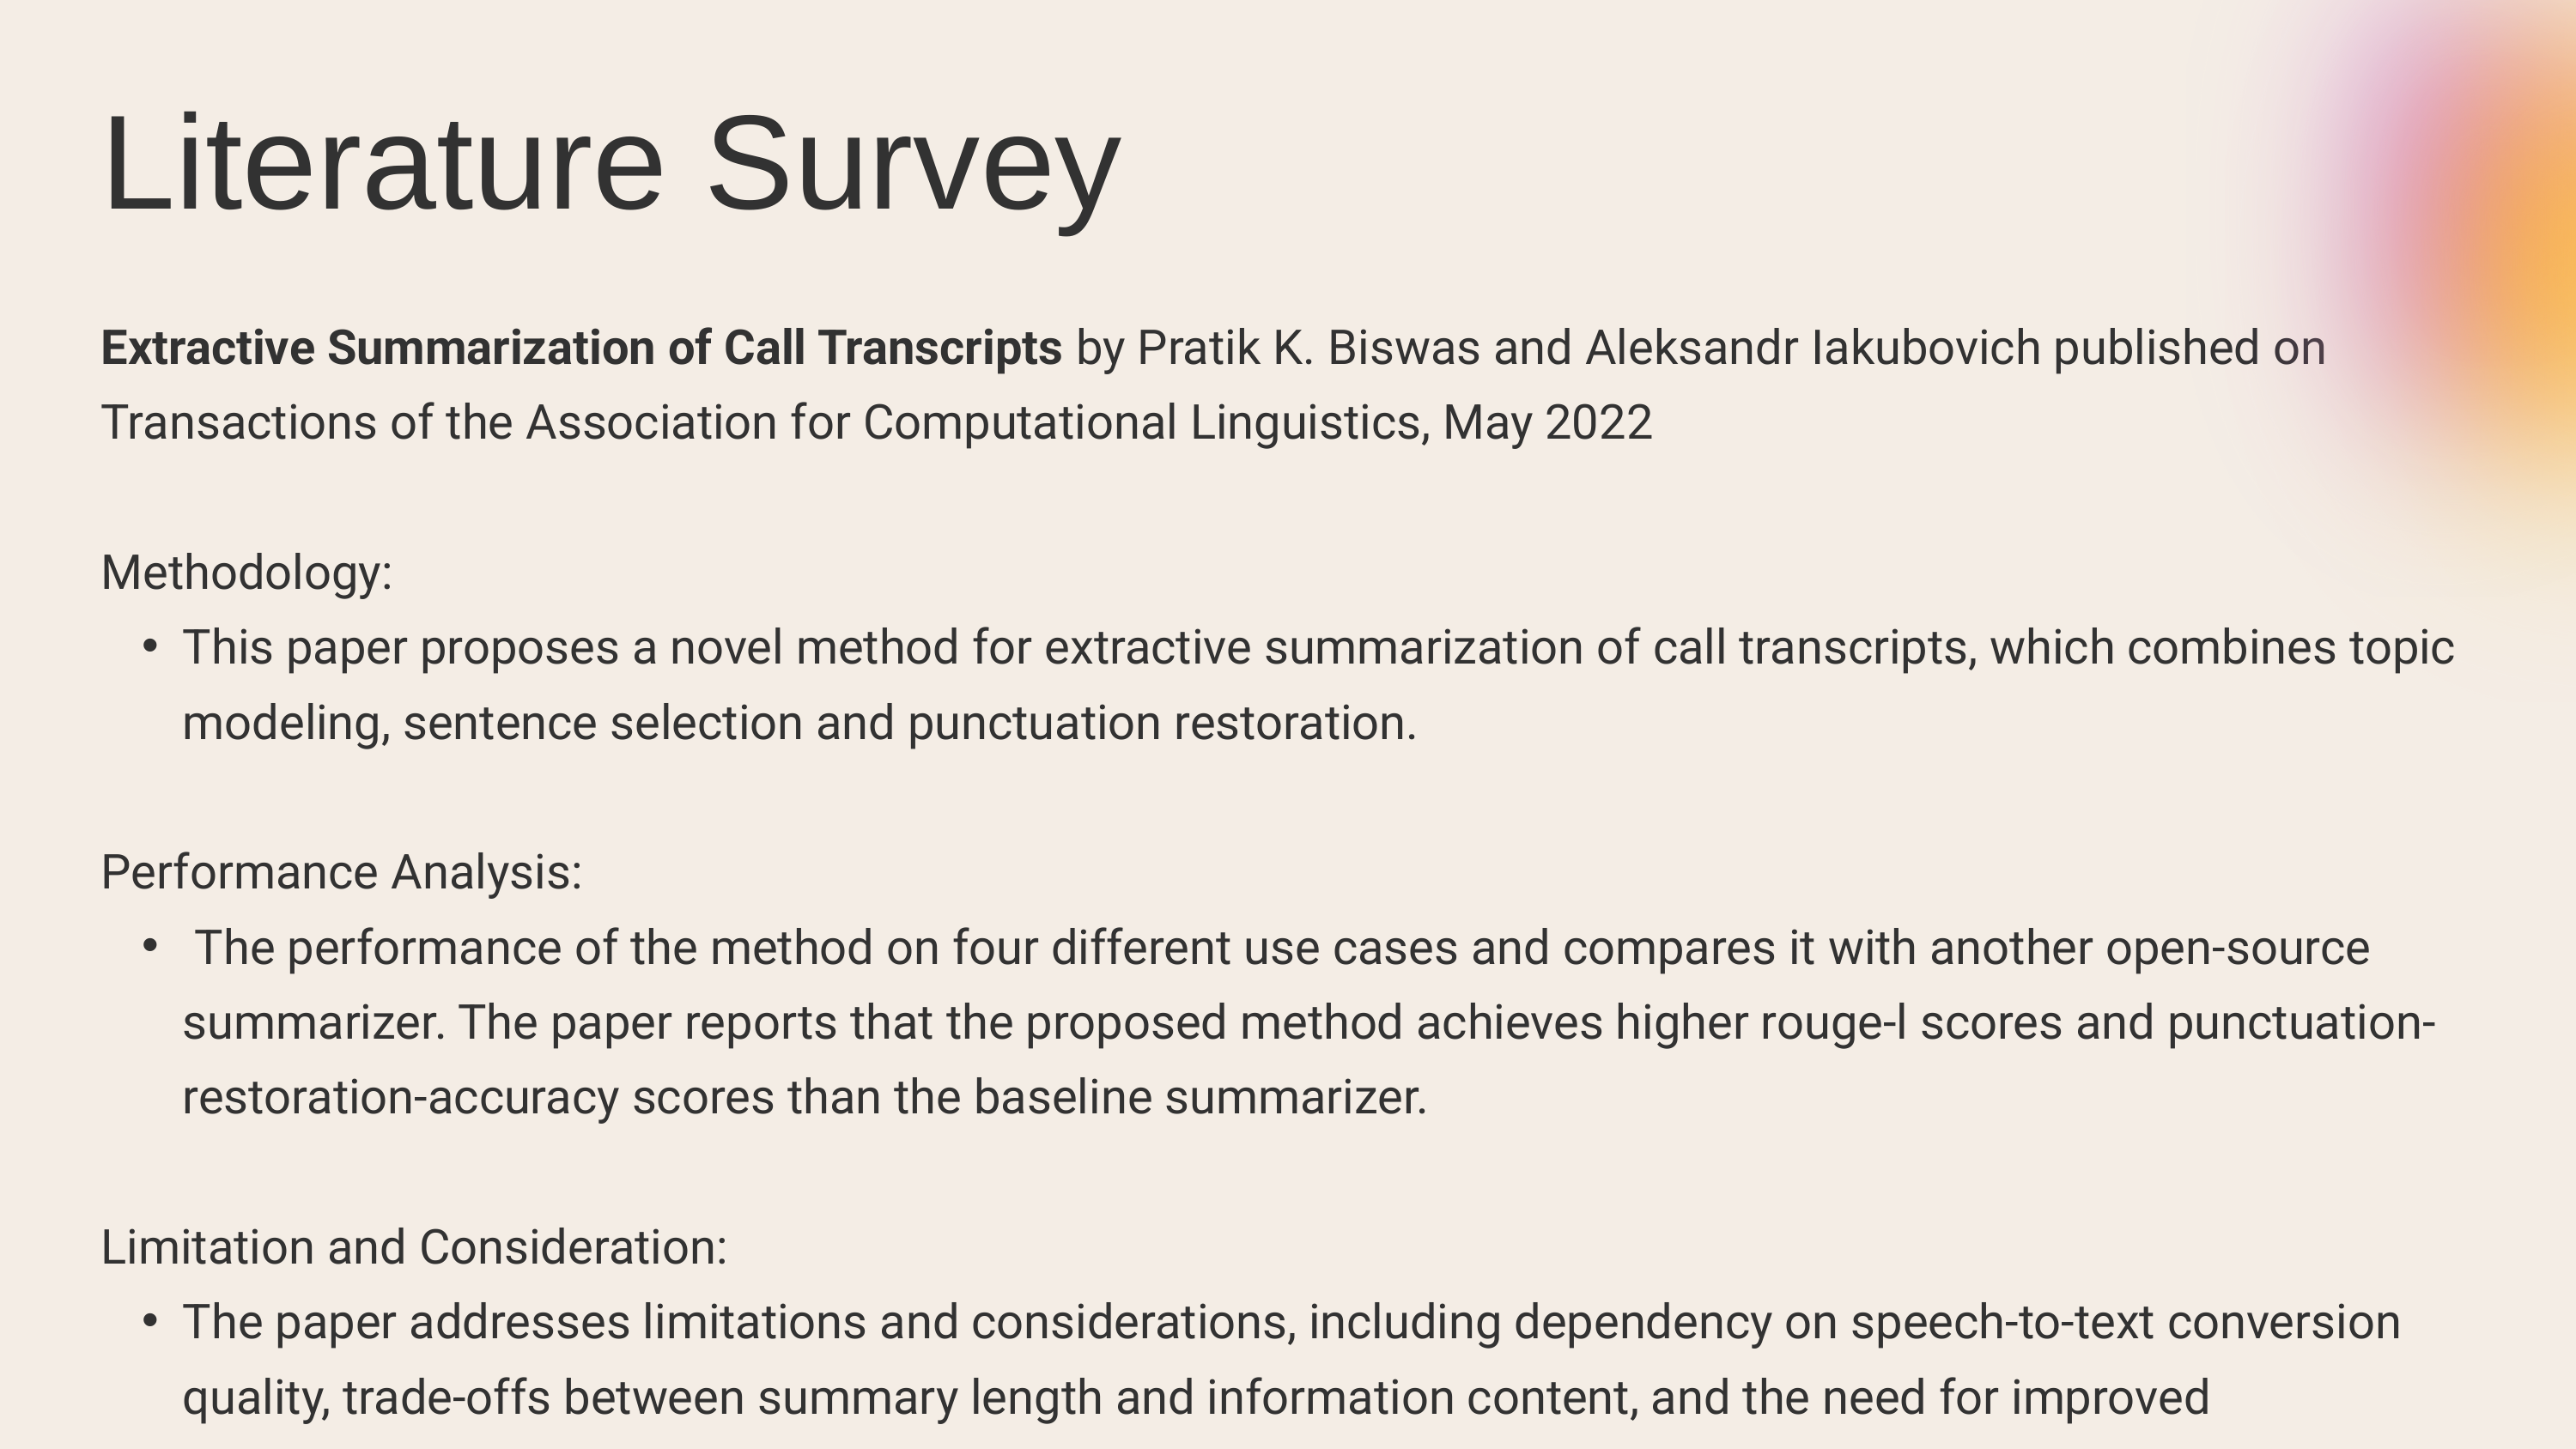

Literature Survey
Extractive Summarization of Call Transcripts by Pratik K. Biswas and Aleksandr Iakubovich published on Transactions of the Association for Computational Linguistics, May 2022

Methodology:
This paper proposes a novel method for extractive summarization of call transcripts, which combines topic modeling, sentence selection and punctuation restoration.

Performance Analysis:
 The performance of the method on four different use cases and compares it with another open-source summarizer. The paper reports that the proposed method achieves higher rouge-l scores and punctuation-restoration-accuracy scores than the baseline summarizer.

Limitation and Consideration:
The paper addresses limitations and considerations, including dependency on speech-to-text conversion quality, trade-offs between summary length and information content, and the need for improved punctuation restoration.